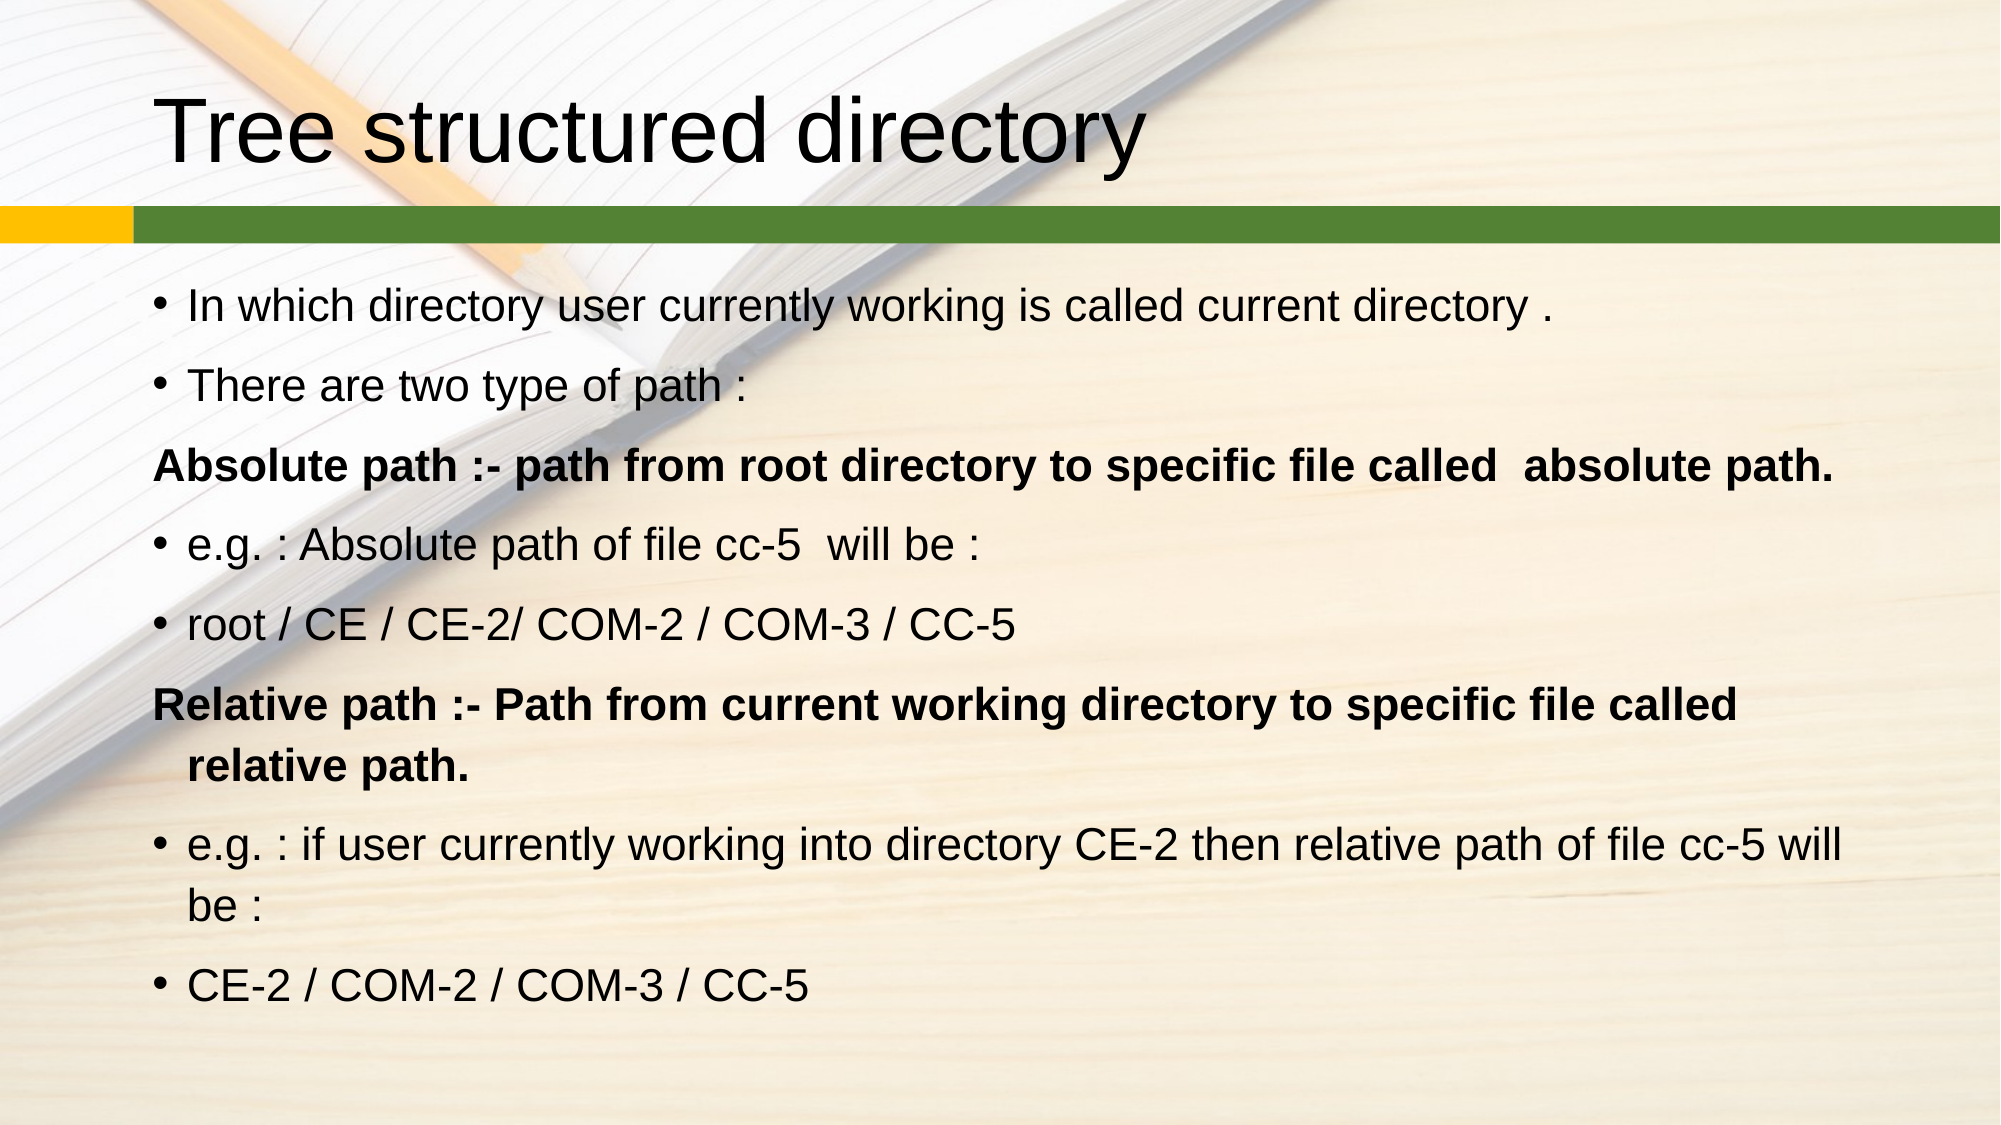

# Tree structured directory
In which directory user currently working is called current directory .
There are two type of path :
Absolute path :- path from root directory to specific file called  absolute path.
	e.g. : Absolute path of file cc-5  will be :
	root / CE / CE-2/ COM-2 / COM-3 / CC-5
Relative path :- Path from current working directory to specific file called relative path.
	e.g. : if user currently working into directory CE-2 then relative path of file cc-5 will be :
	CE-2 / COM-2 / COM-3 / CC-5